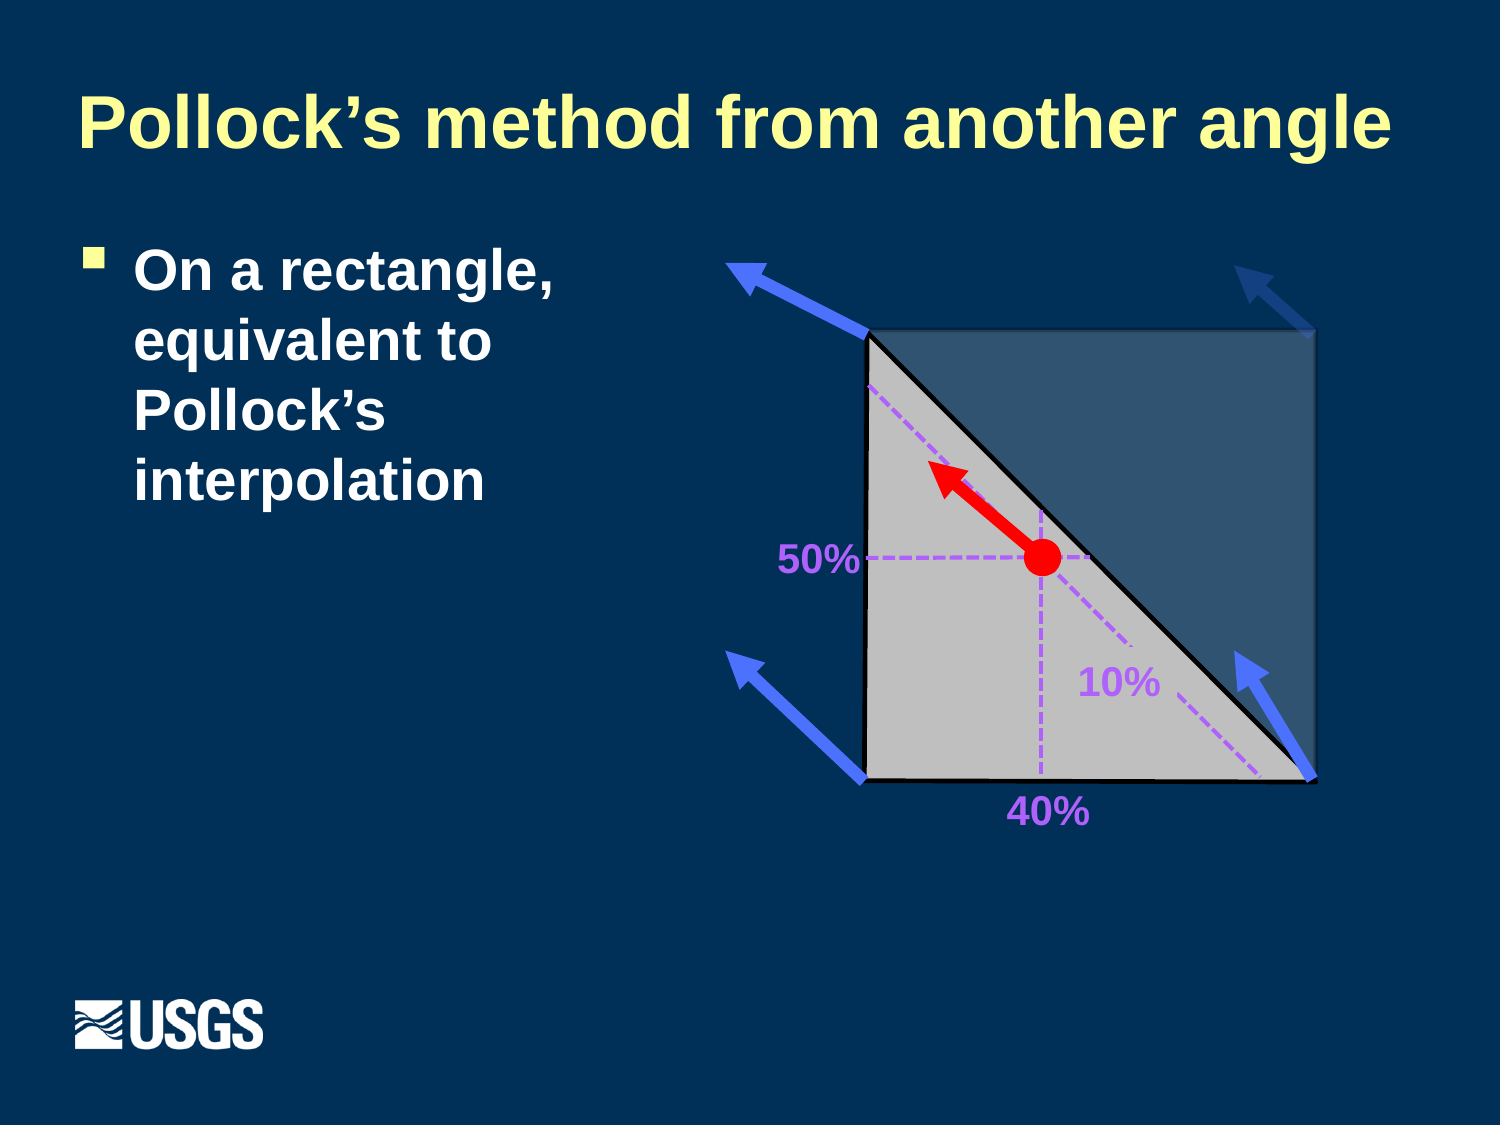

# Pollock’s method from another angle
On a rectangle, equivalent to Pollock’s interpolation

50%

10%
40%